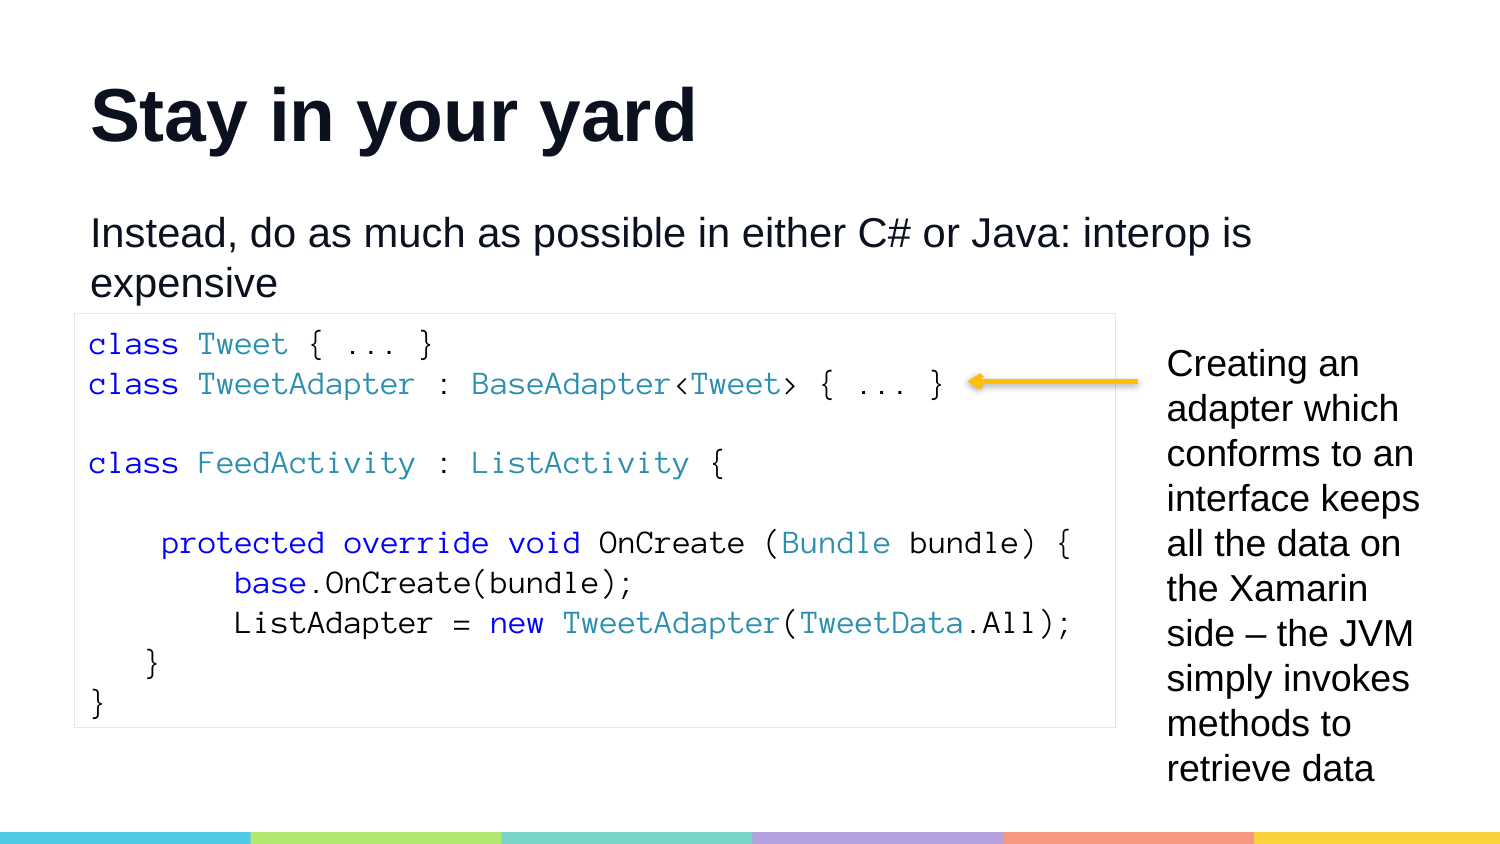

# Stay in your yard
Instead, do as much as possible in either C# or Java: interop is expensive
class Tweet { ... }
class TweetAdapter : BaseAdapter<Tweet> { ... }
class FeedActivity : ListActivity {
    protected override void OnCreate (Bundle bundle) {
        base.OnCreate(bundle);
        ListAdapter = new TweetAdapter(TweetData.All);
   }
}
Creating an adapter which conforms to an interface keeps all the data on the Xamarin side – the JVM simply invokes methods to retrieve data